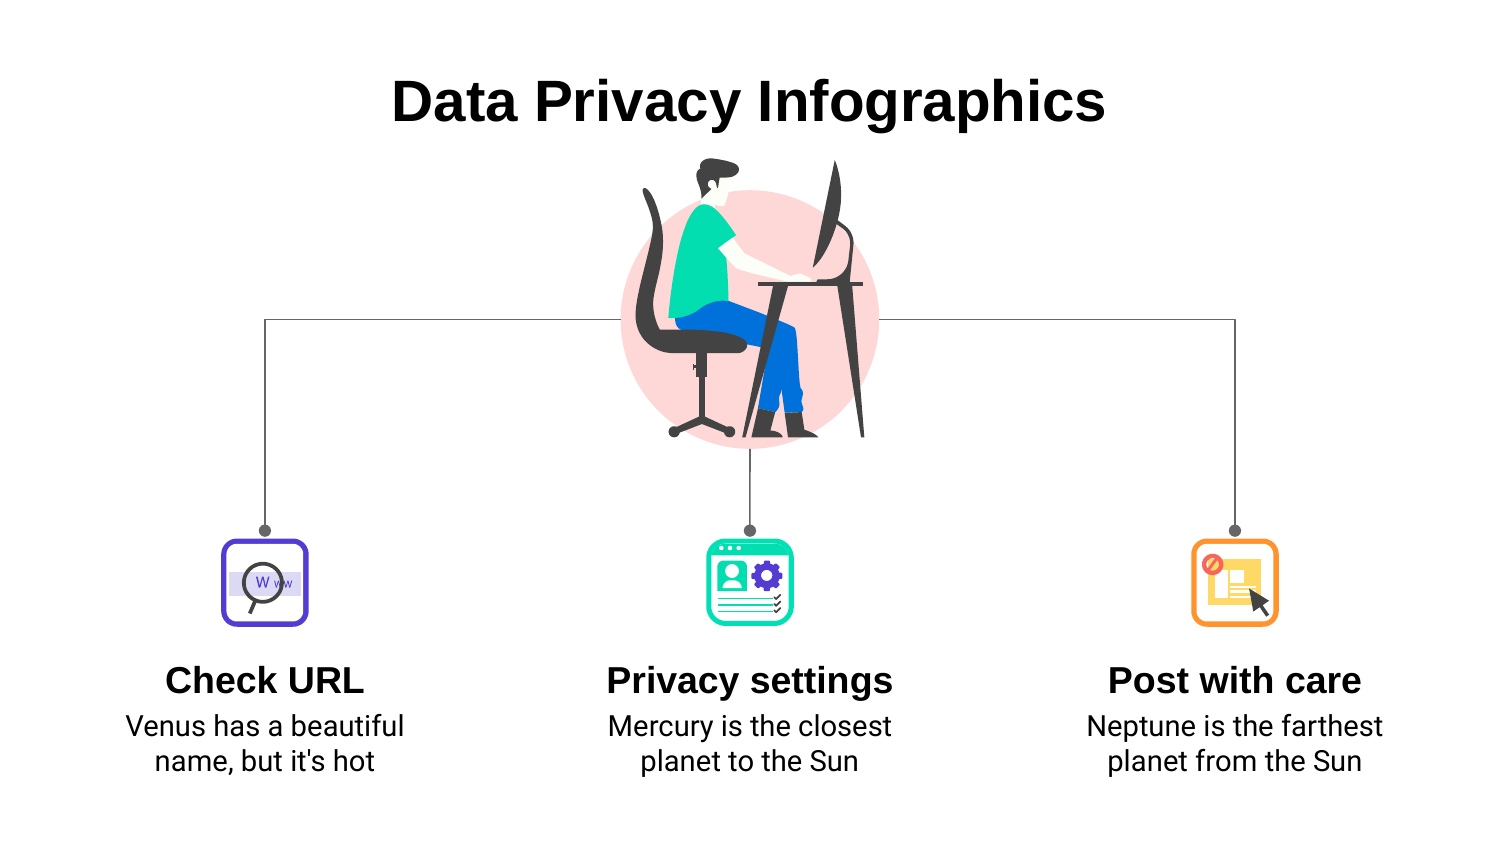

# Data Privacy Infographics

Check URL
Venus has a beautiful name, but it's hot
Post with care
Neptune is the farthest planet from the Sun
Privacy settings
Mercury is the closest planet to the Sun